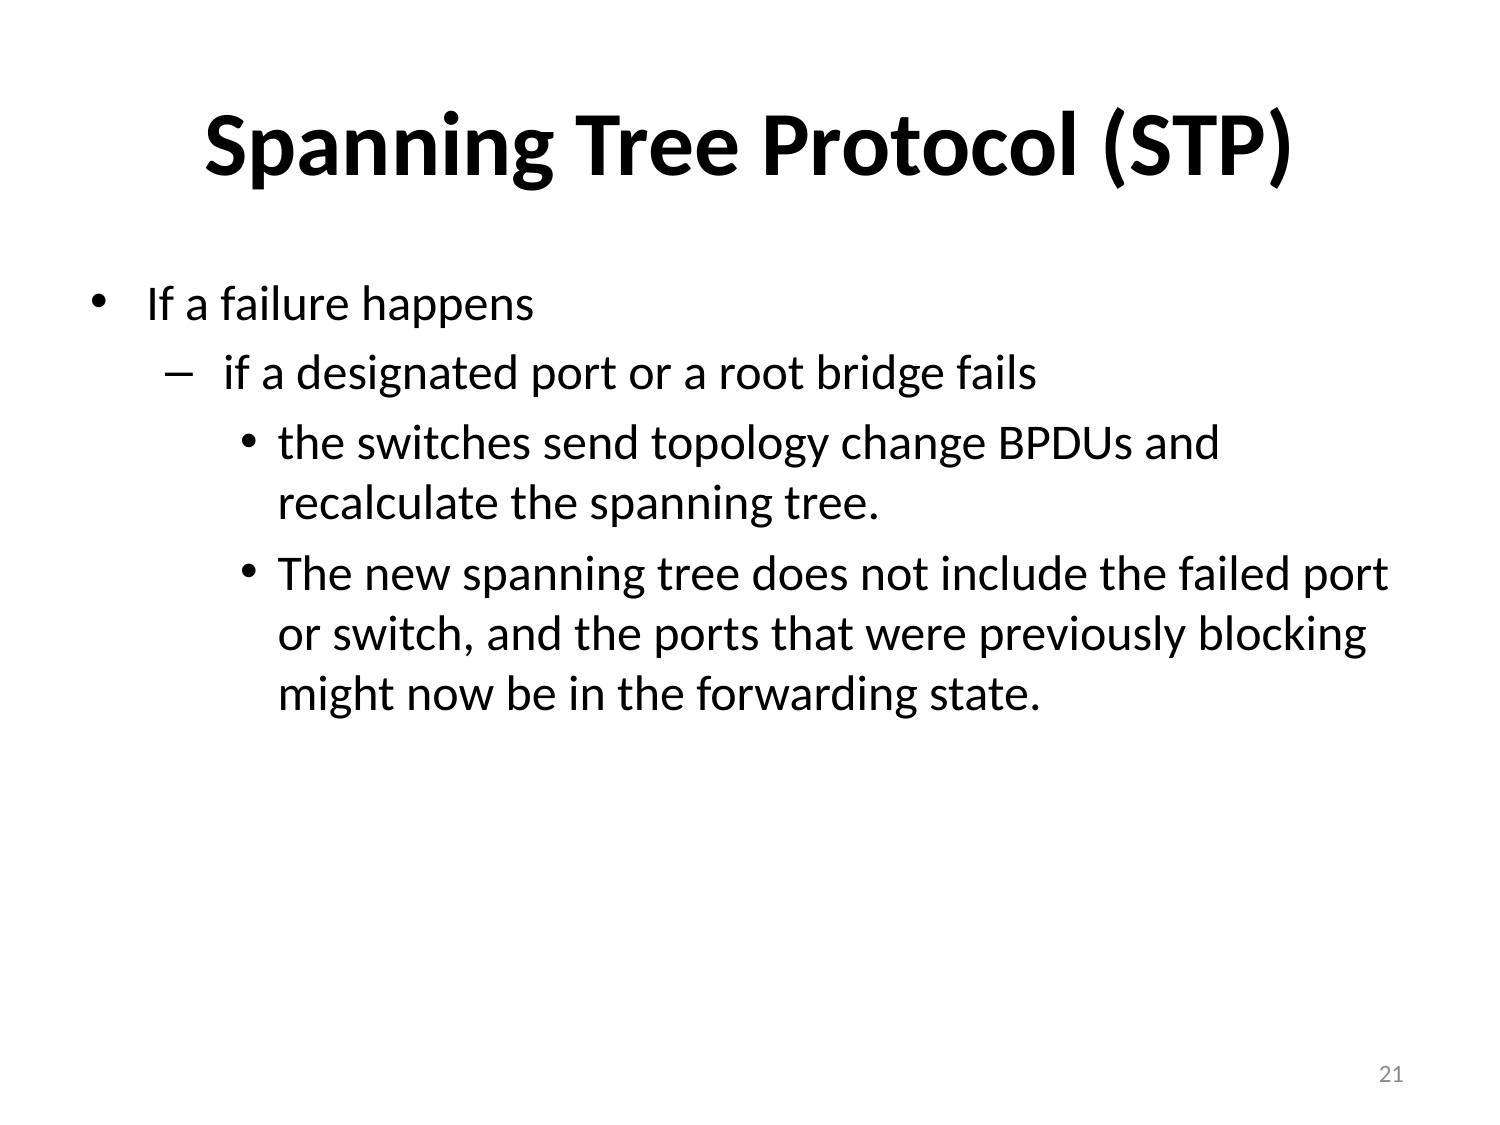

# Spanning Tree Protocol (STP)
If a failure happens
 if a designated port or a root bridge fails
the switches send topology change BPDUs and recalculate the spanning tree.
The new spanning tree does not include the failed port or switch, and the ports that were previously blocking might now be in the forwarding state.

21